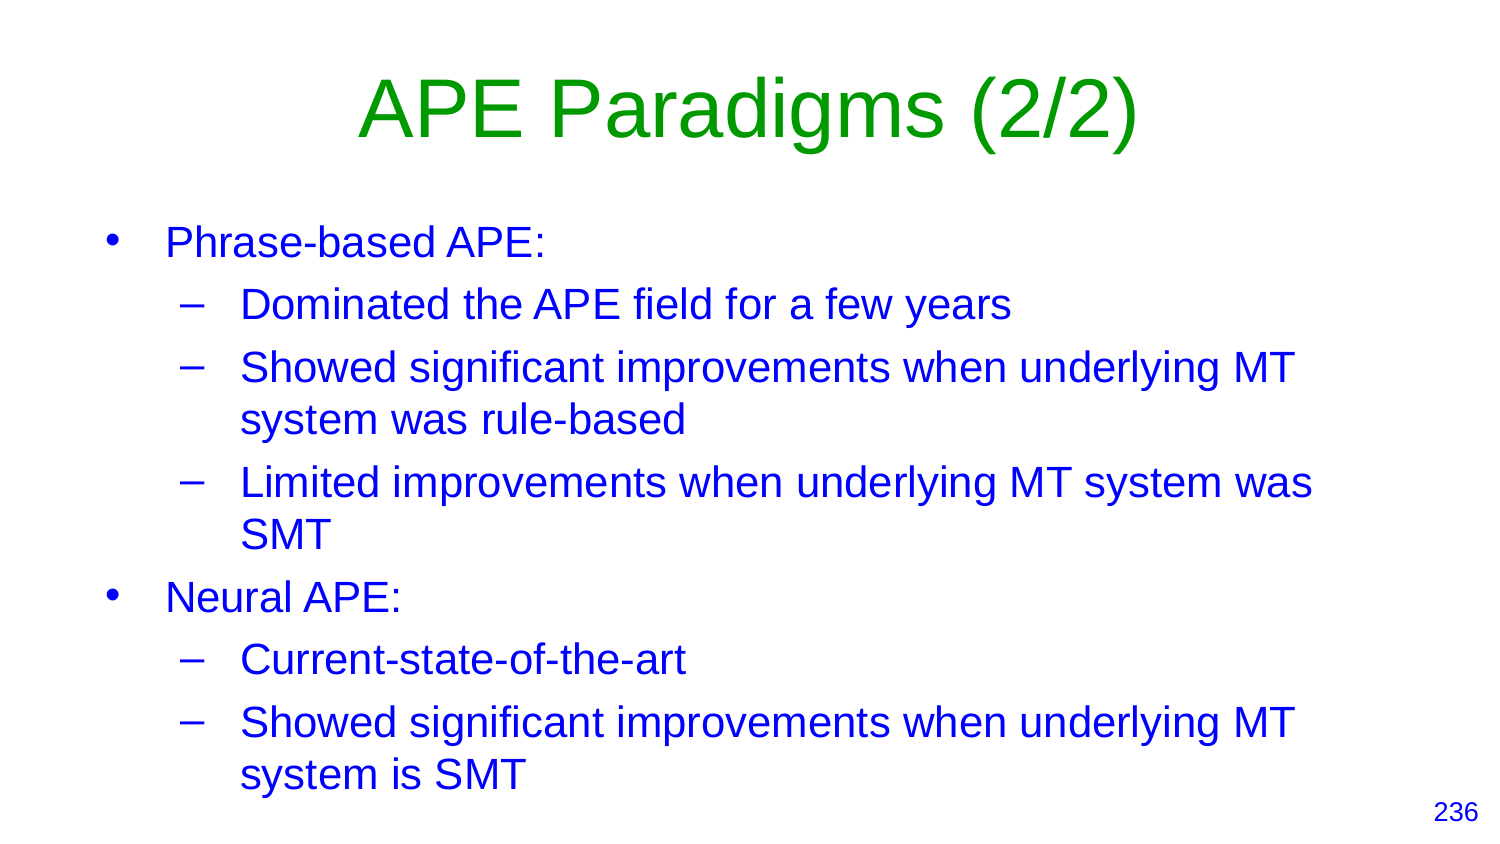

# APE Paradigms (2/2)

Phrase-based APE:
Dominated the APE field for a few years
Showed significant improvements when underlying MT system was rule-based
Limited improvements when underlying MT system was SMT
Neural APE:
Current-state-of-the-art
Showed significant improvements when underlying MT system is SMT
236